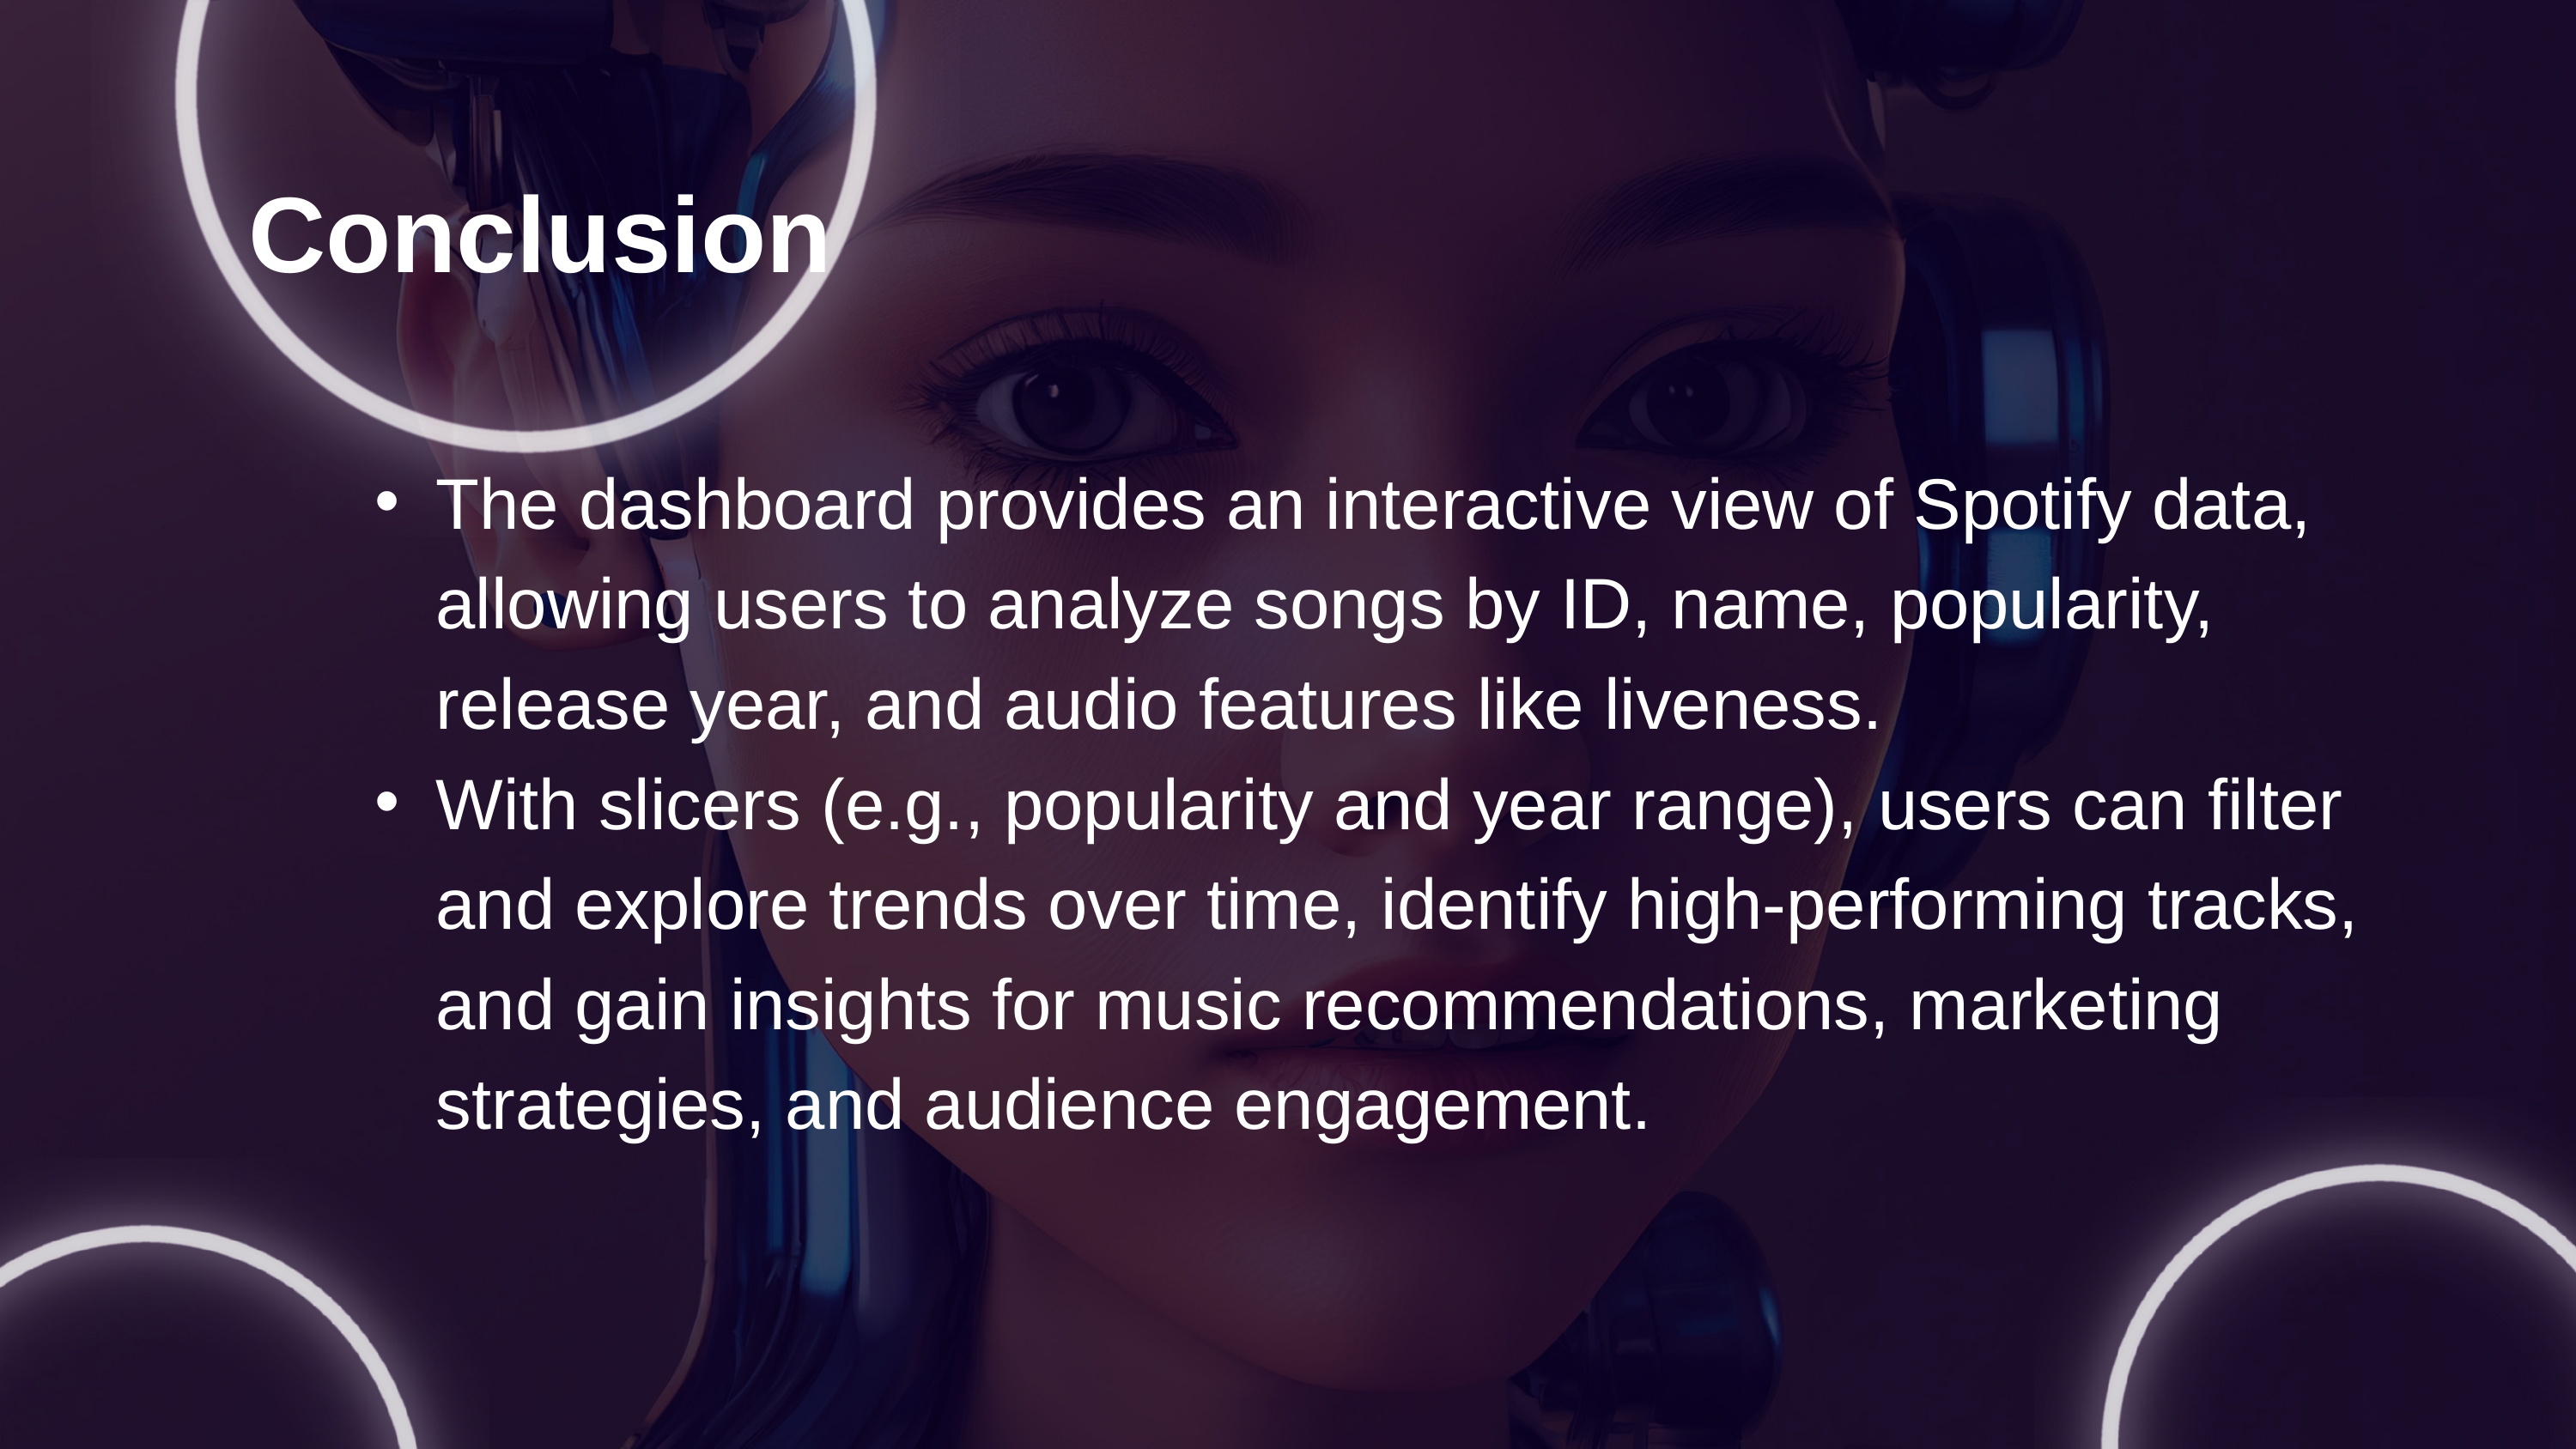

Conclusion
The dashboard provides an interactive view of Spotify data, allowing users to analyze songs by ID, name, popularity, release year, and audio features like liveness.
With slicers (e.g., popularity and year range), users can filter and explore trends over time, identify high-performing tracks, and gain insights for music recommendations, marketing strategies, and audience engagement.